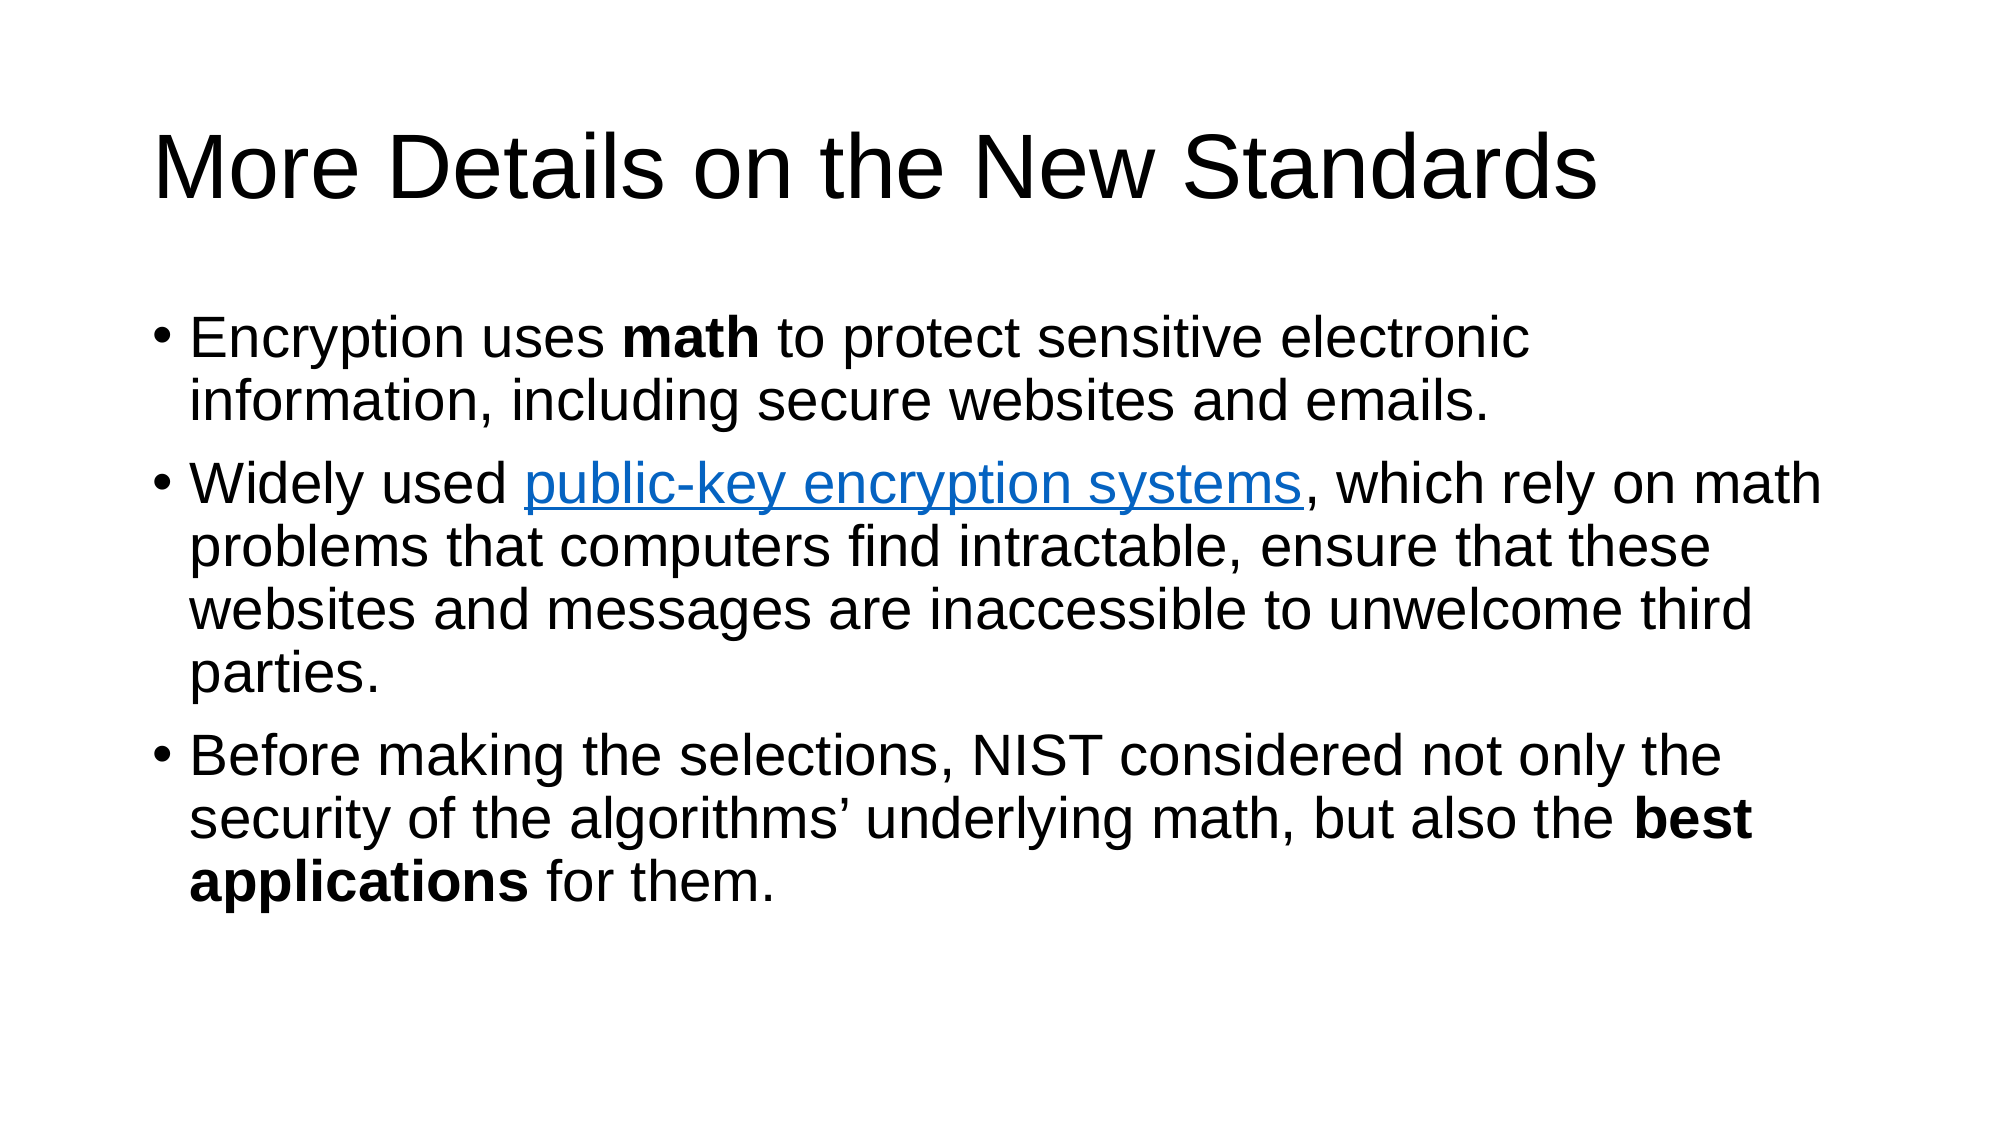

# More Details on the New Standards
Encryption uses math to protect sensitive electronic information, including secure websites and emails.
Widely used public-key encryption systems, which rely on math problems that computers find intractable, ensure that these websites and messages are inaccessible to unwelcome third parties.
Before making the selections, NIST considered not only the security of the algorithms’ underlying math, but also the best applications for them.